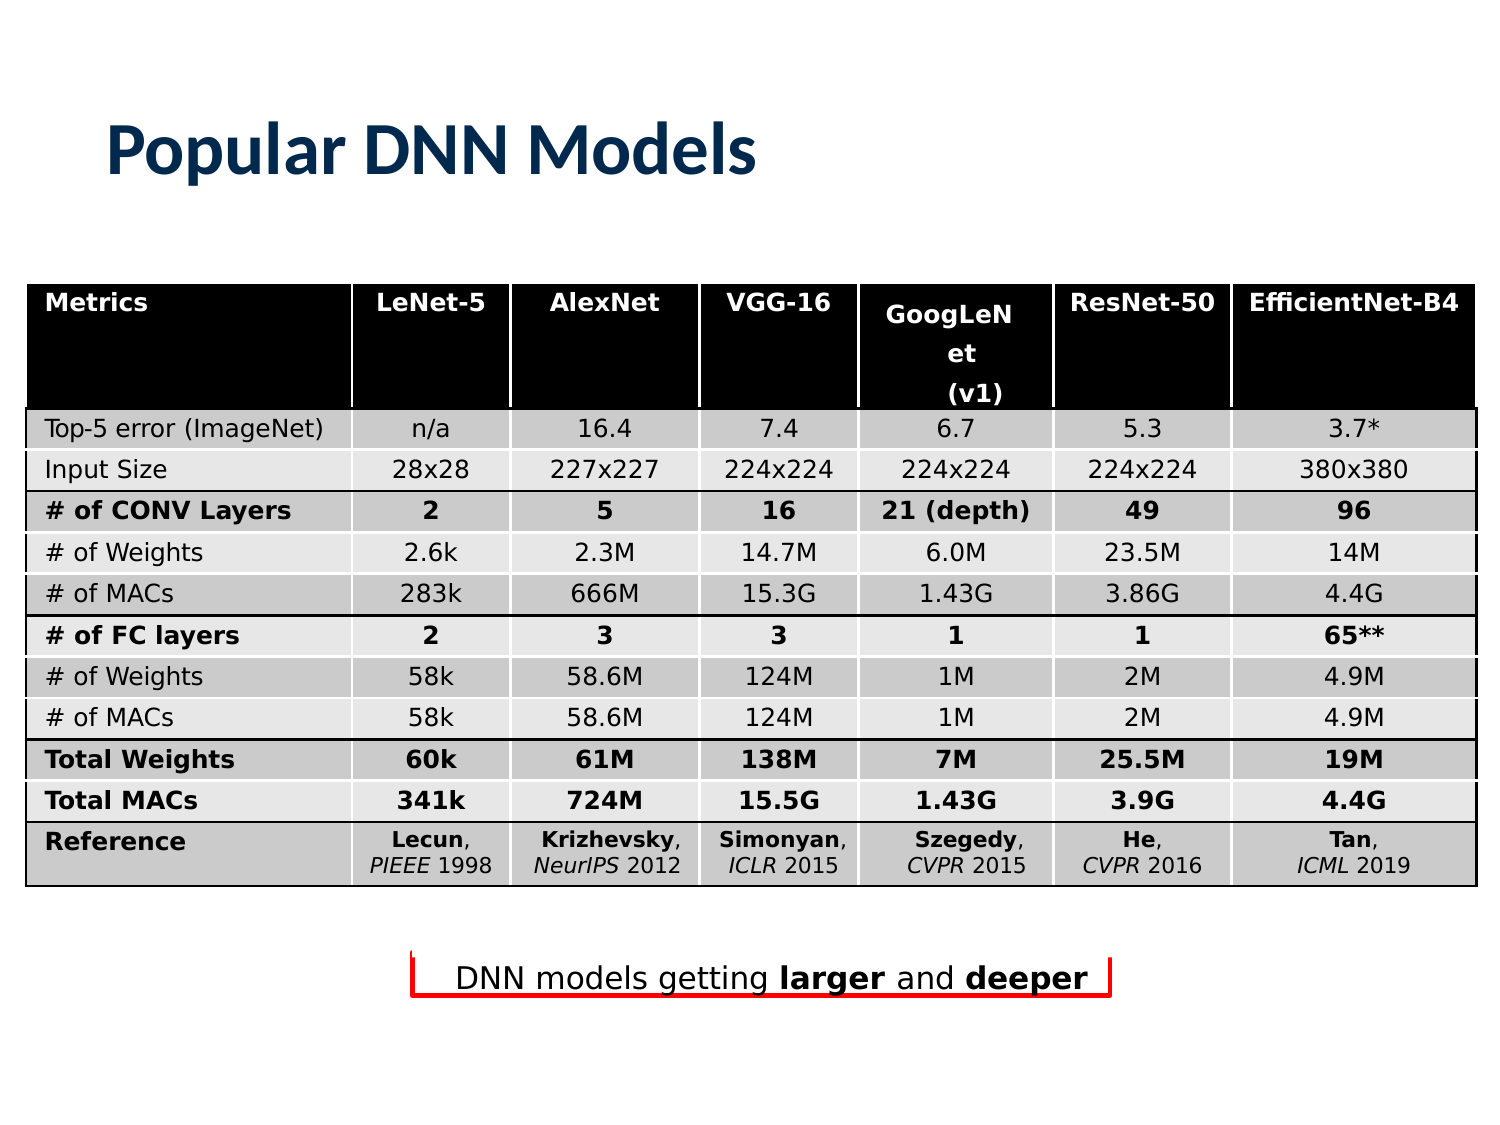

# Popular DNN Models
| Metrics | LeNet-5 | AlexNet | VGG-16 | GoogLeNet (v1) | ResNet-50 | EfficientNet-B4 |
| --- | --- | --- | --- | --- | --- | --- |
| Top-5 error (ImageNet) | n/a | 16.4 | 7.4 | 6.7 | 5.3 | 3.7\* |
| Input Size | 28x28 | 227x227 | 224x224 | 224x224 | 224x224 | 380x380 |
| # of CONV Layers | 2 | 5 | 16 | 21 (depth) | 49 | 96 |
| # of Weights | 2.6k | 2.3M | 14.7M | 6.0M | 23.5M | 14M |
| # of MACs | 283k | 666M | 15.3G | 1.43G | 3.86G | 4.4G |
| # of FC layers | 2 | 3 | 3 | 1 | 1 | 65\*\* |
| # of Weights | 58k | 58.6M | 124M | 1M | 2M | 4.9M |
| # of MACs | 58k | 58.6M | 124M | 1M | 2M | 4.9M |
| Total Weights | 60k | 61M | 138M | 7M | 25.5M | 19M |
| Total MACs | 341k | 724M | 15.5G | 1.43G | 3.9G | 4.4G |
| Reference | Lecun, PIEEE 1998 | Krizhevsky, NeurIPS 2012 | Simonyan, ICLR 2015 | Szegedy, CVPR 2015 | He, CVPR 2016 | Tan, ICML 2019 |

NeurIPS 2019
DNN models getting larger and deeper
39